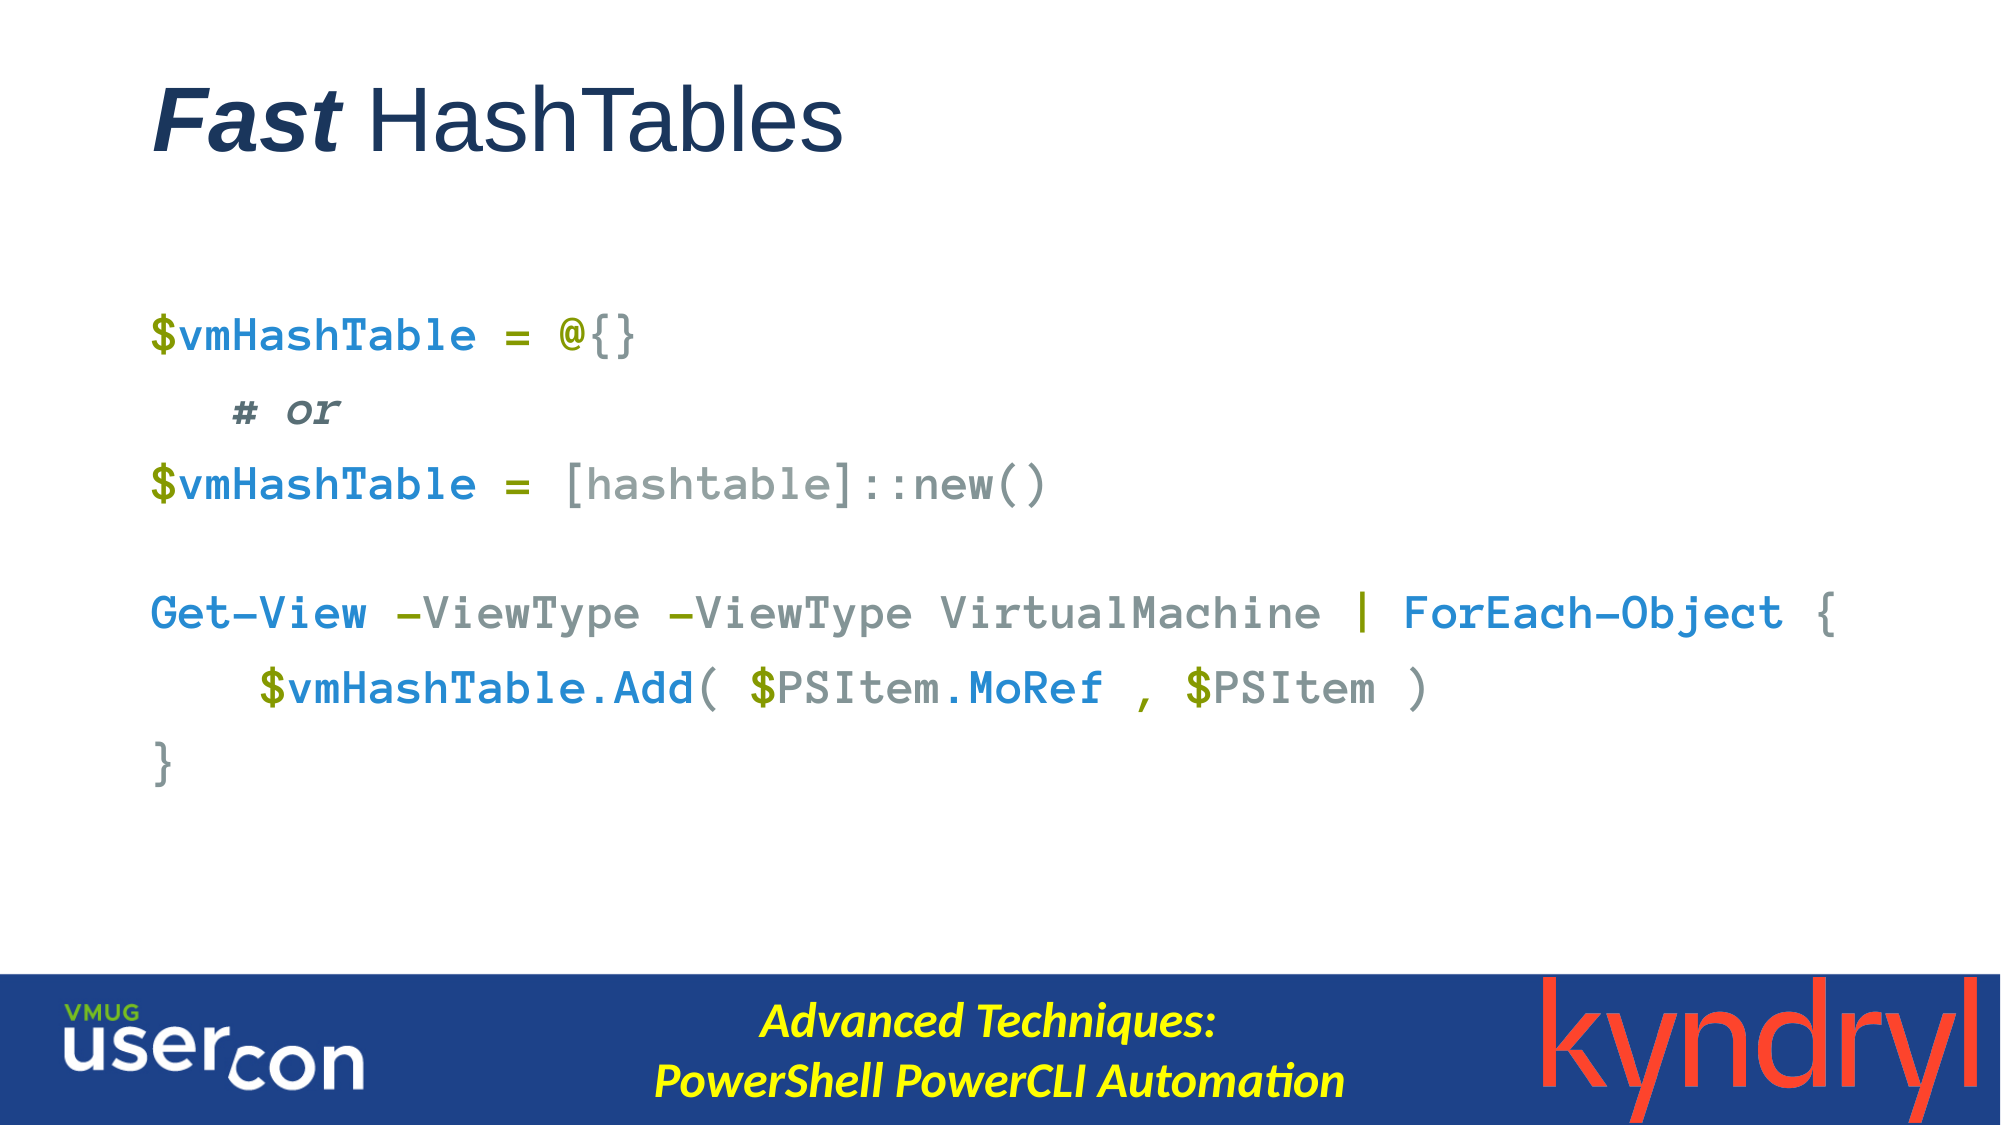

# Fast HashTables
$vmHashTable = @{}
   # or
$vmHashTable = [hashtable]::new()
Get-View -ViewType -ViewType VirtualMachine | ForEach-Object {
    $vmHashTable.Add( $PSItem.MoRef , $PSItem )
}